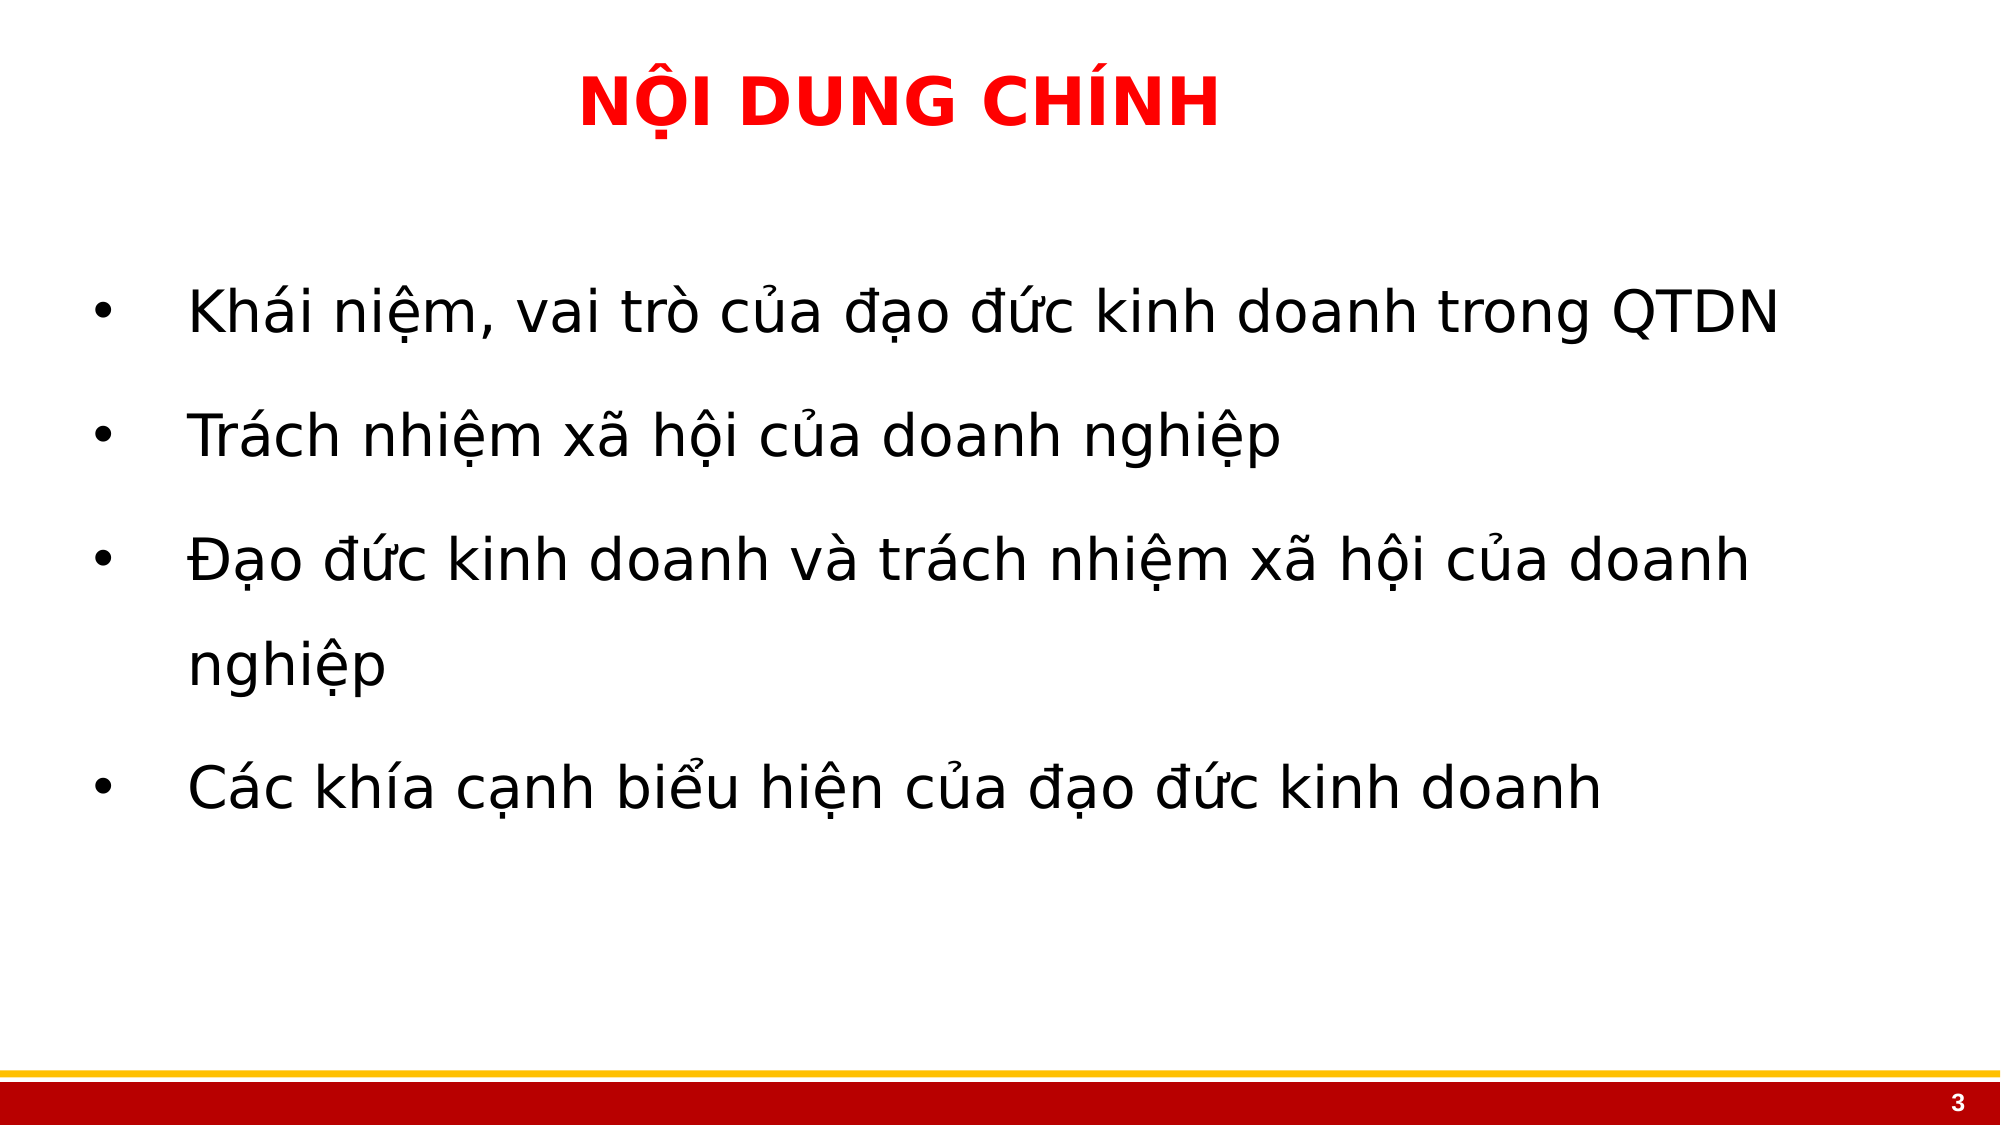

NỘI DUNG CHÍNH
Khái niệm, vai trò của đạo đức kinh doanh trong QTDN
Trách nhiệm xã hội của doanh nghiệp
Đạo đức kinh doanh và trách nhiệm xã hội của doanh nghiệp
Các khía cạnh biểu hiện của đạo đức kinh doanh

3